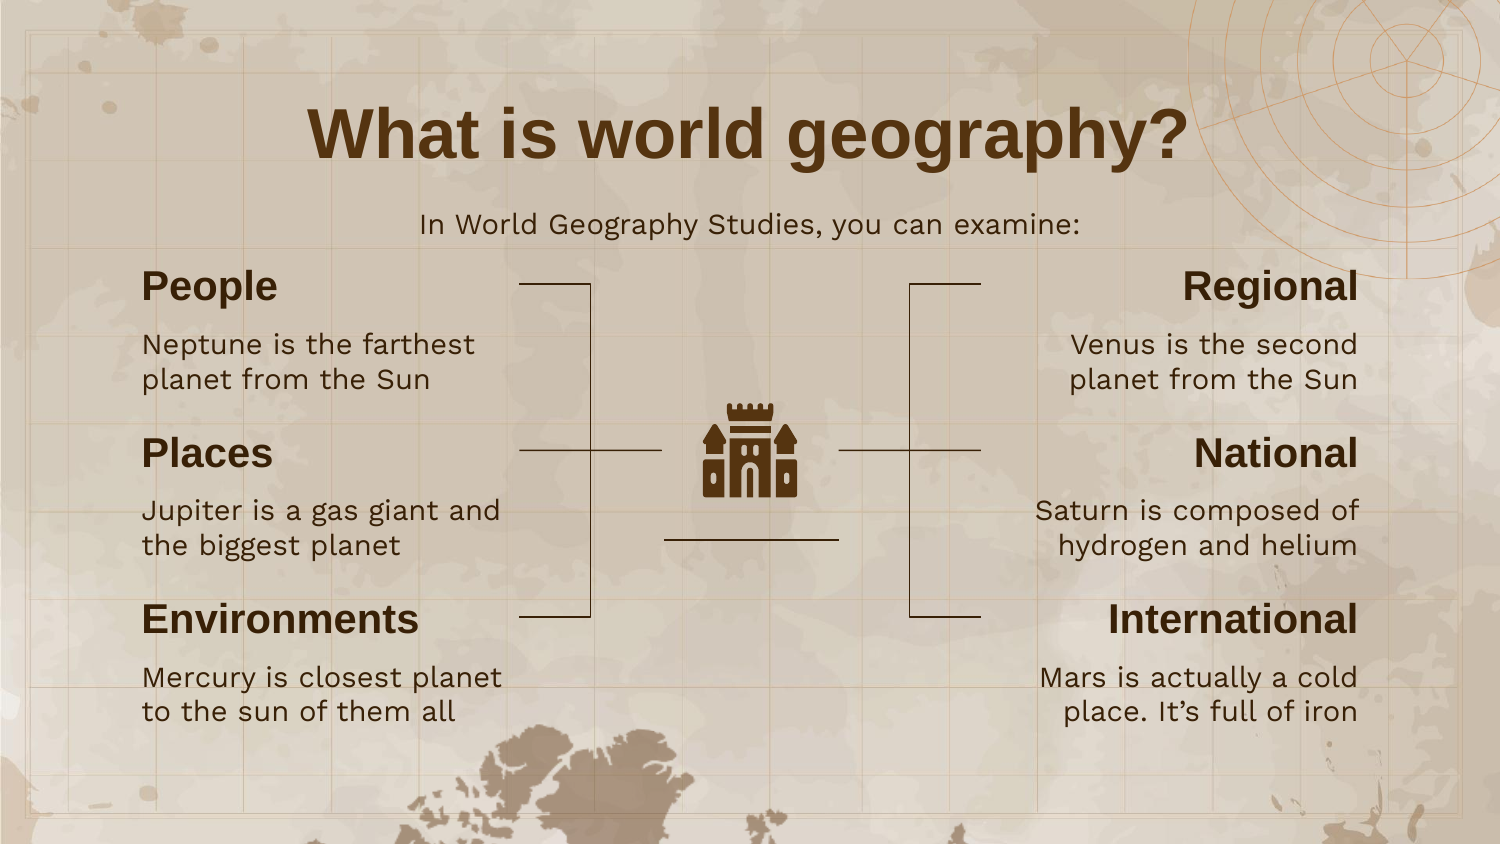

# What is world geography?
In World Geography Studies, you can examine:
People
Regional
Neptune is the farthest planet from the Sun
Venus is the second planet from the Sun

Places
National
Jupiter is a gas giant and the biggest planet
Saturn is composed of hydrogen and helium
Environments
International
Mercury is closest planet to the sun of them all
Mars is actually a cold place. It’s full of iron